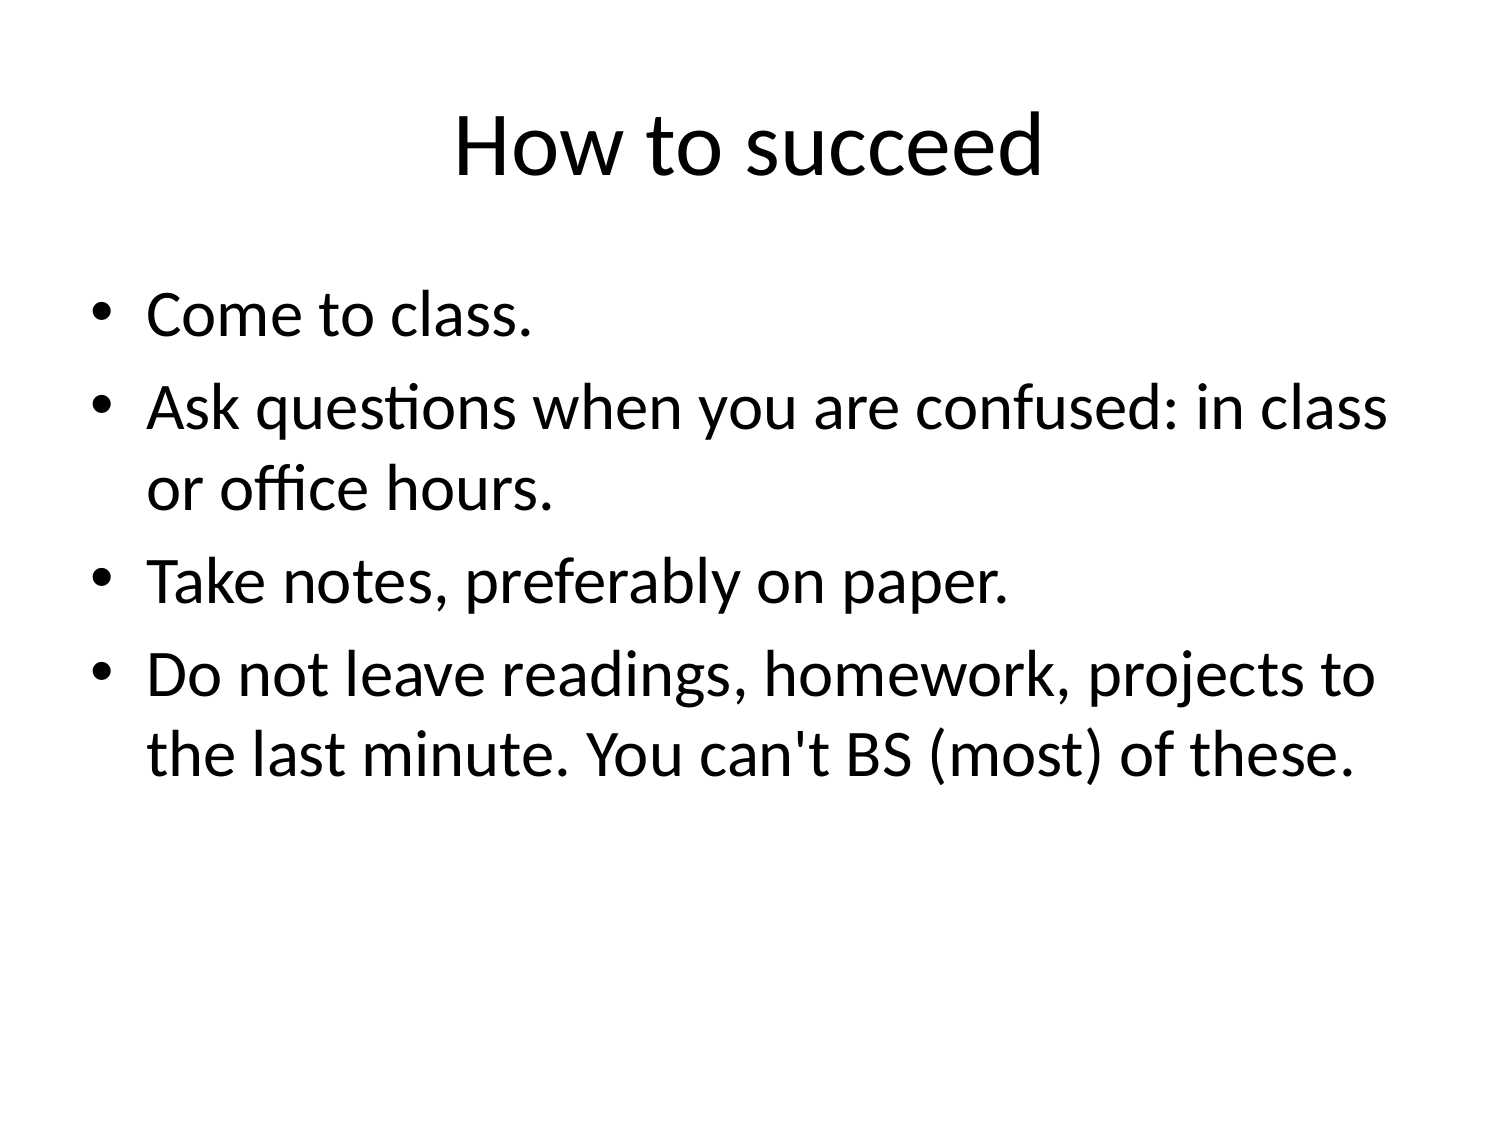

# How to succeed
Come to class.
Ask questions when you are confused: in class or office hours.
Take notes, preferably on paper.
Do not leave readings, homework, projects to the last minute. You can't BS (most) of these.